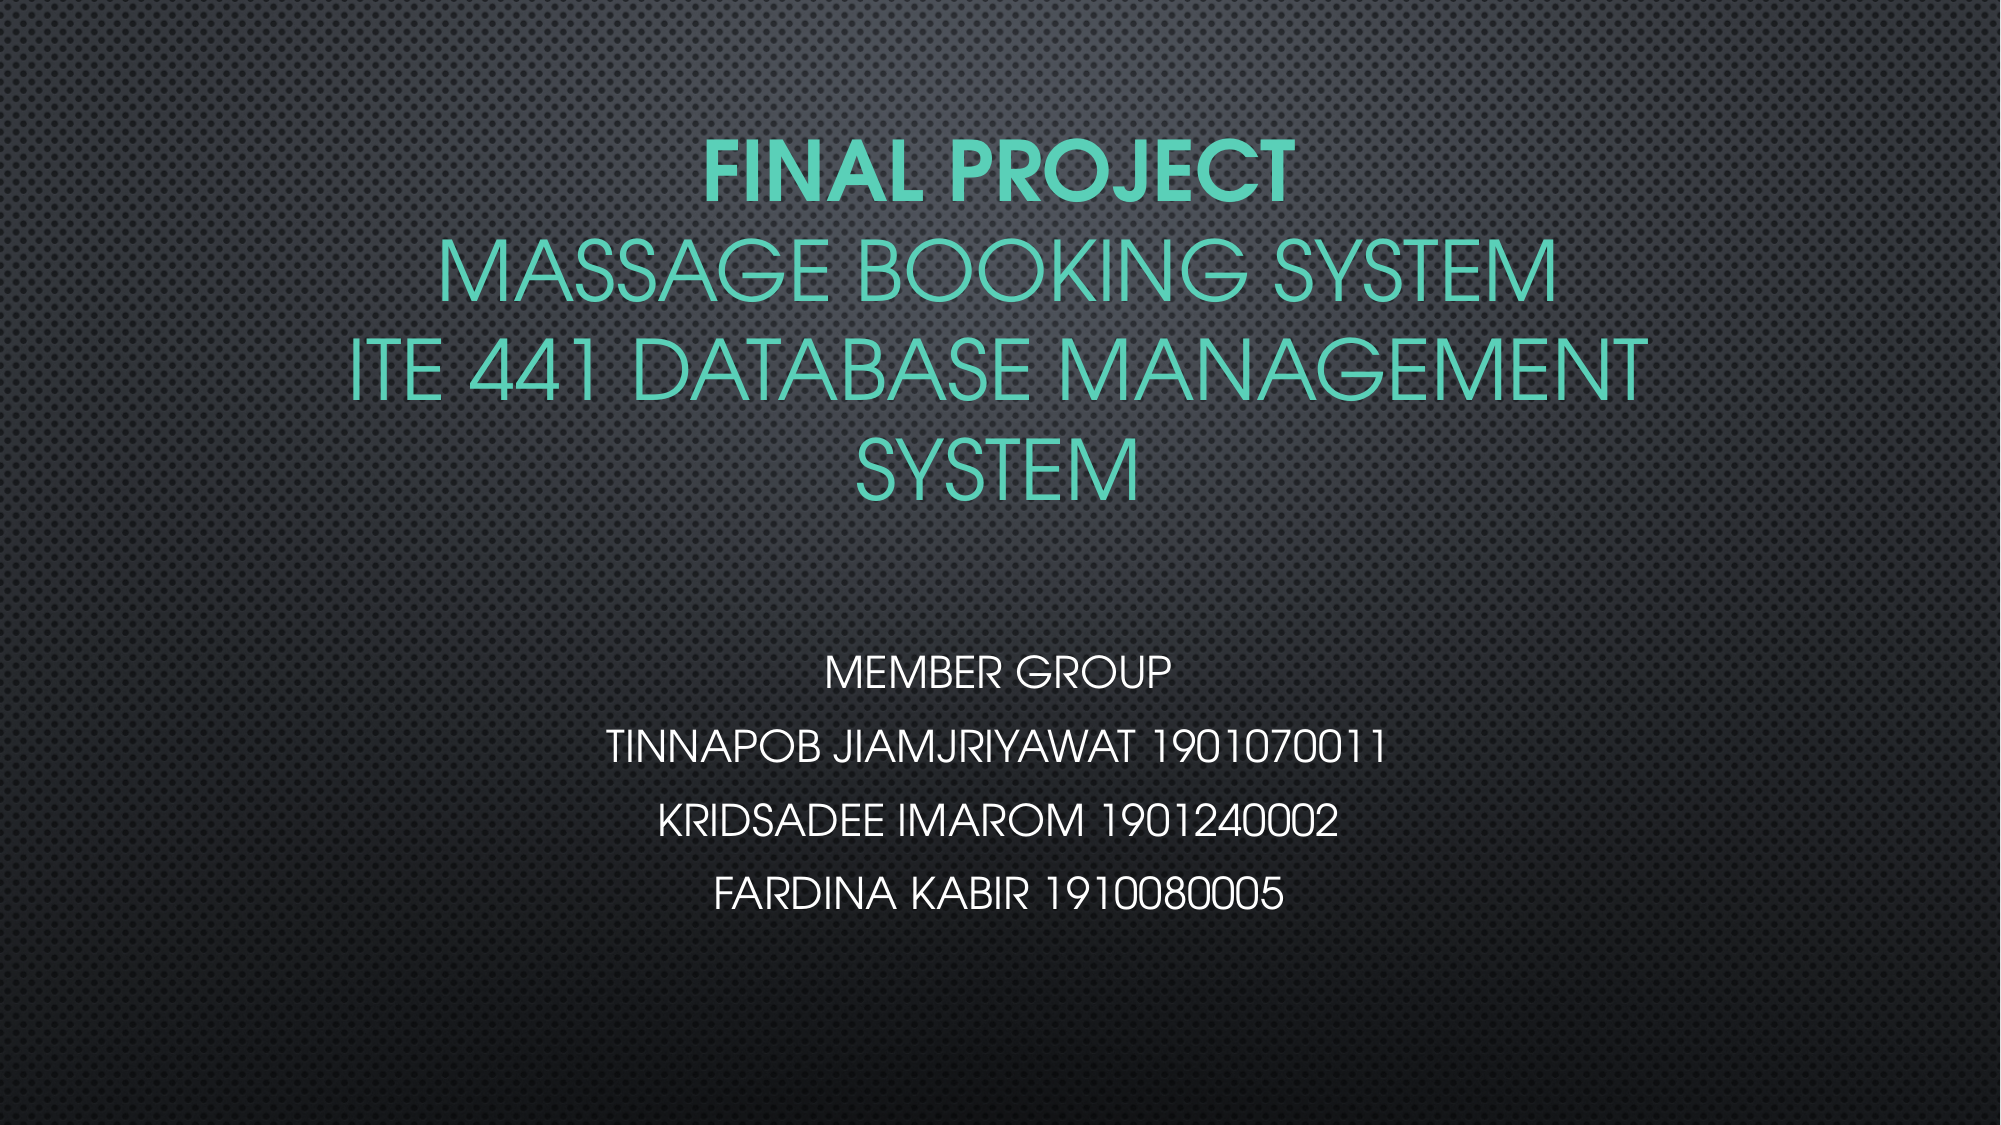

# Final Project Massage Booking System ITE 441 Database Management System
Member Group
Tinnapob Jiamjriyawat 1901070011
Kridsadee Imarom 1901240002
Fardina Kabir 1910080005